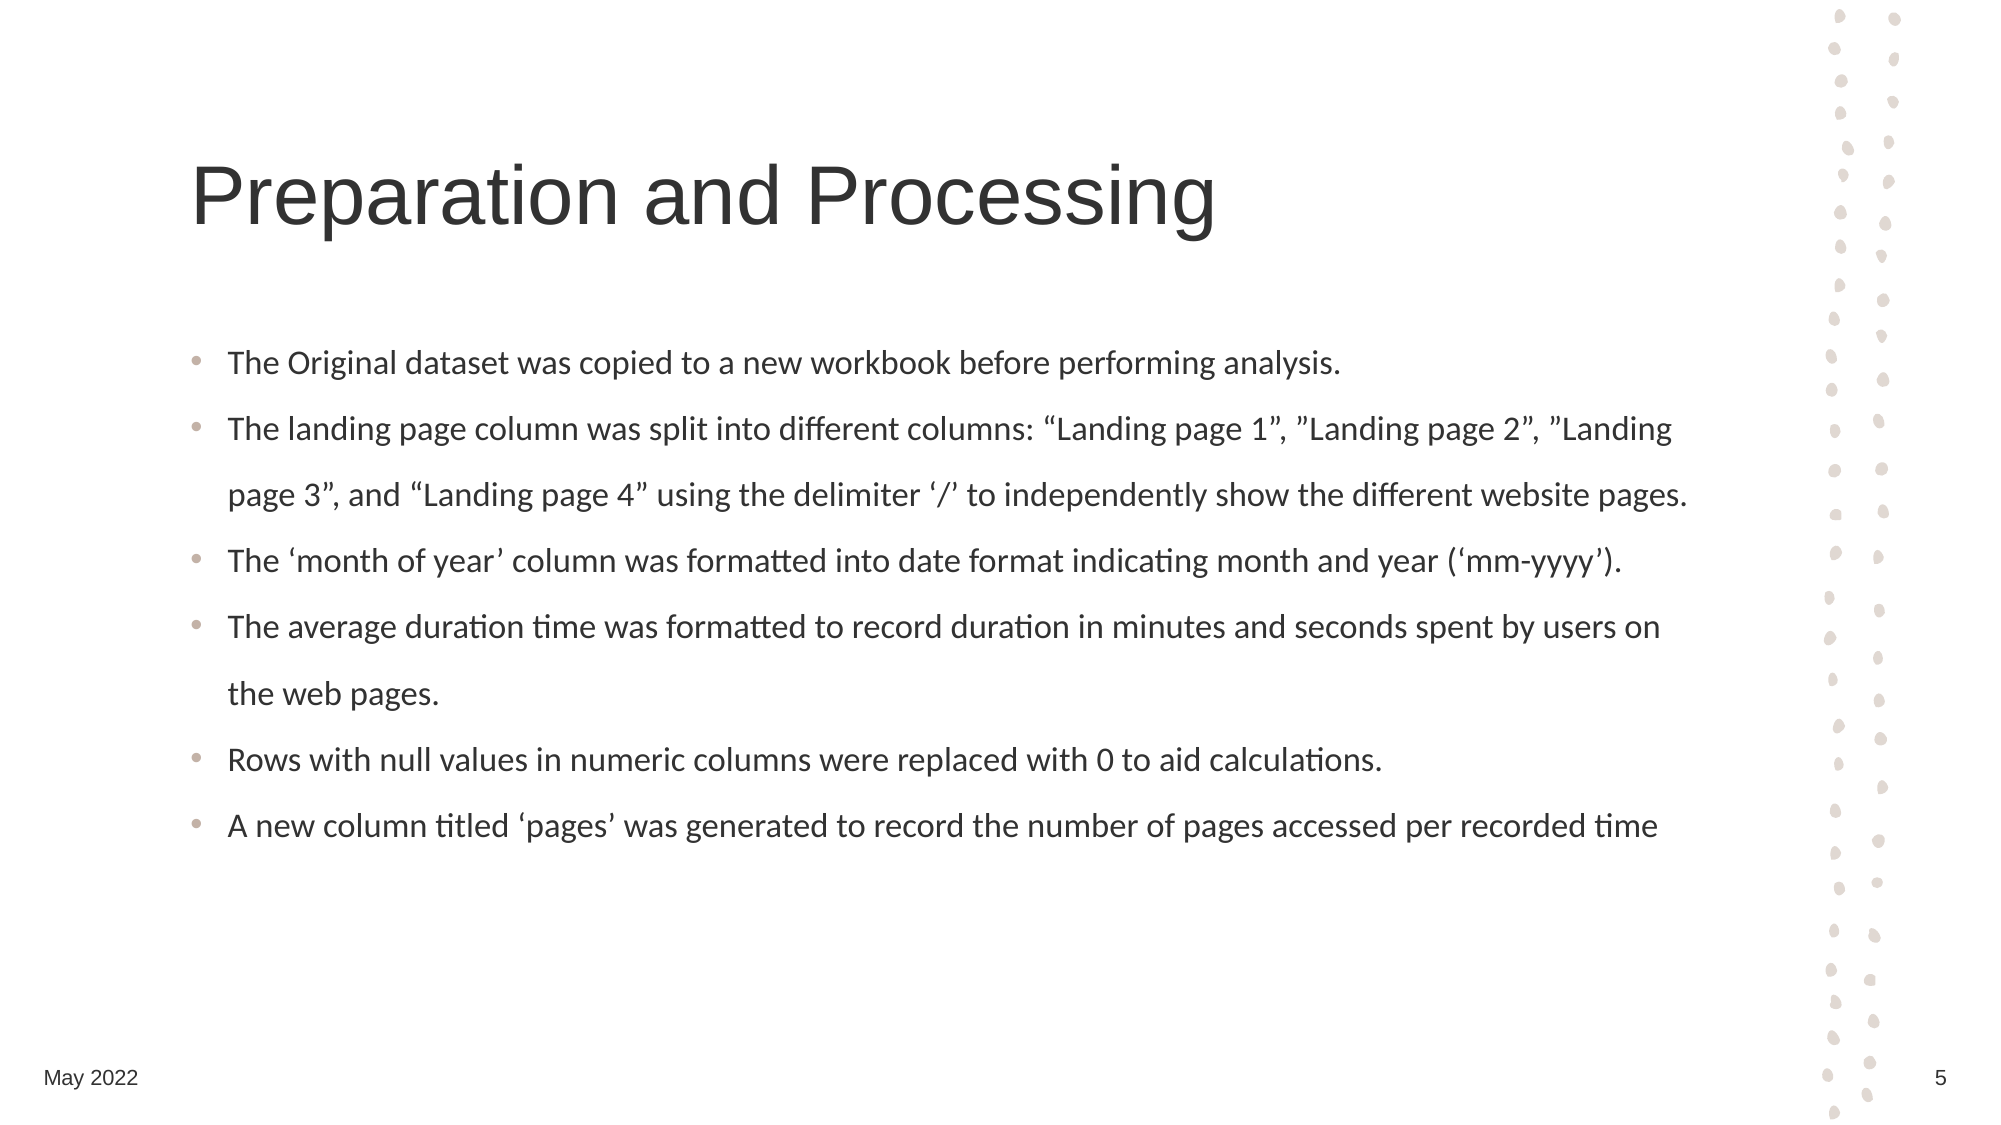

# Preparation and Processing
The Original dataset was copied to a new workbook before performing analysis.
The landing page column was split into different columns: “Landing page 1”, ”Landing page 2”, ”Landing page 3”, and “Landing page 4” using the delimiter ‘/’ to independently show the different website pages.
The ‘month of year’ column was formatted into date format indicating month and year (‘mm-yyyy’).
The average duration time was formatted to record duration in minutes and seconds spent by users on the web pages.
Rows with null values in numeric columns were replaced with 0 to aid calculations.
A new column titled ‘pages’ was generated to record the number of pages accessed per recorded time
May 2022
5